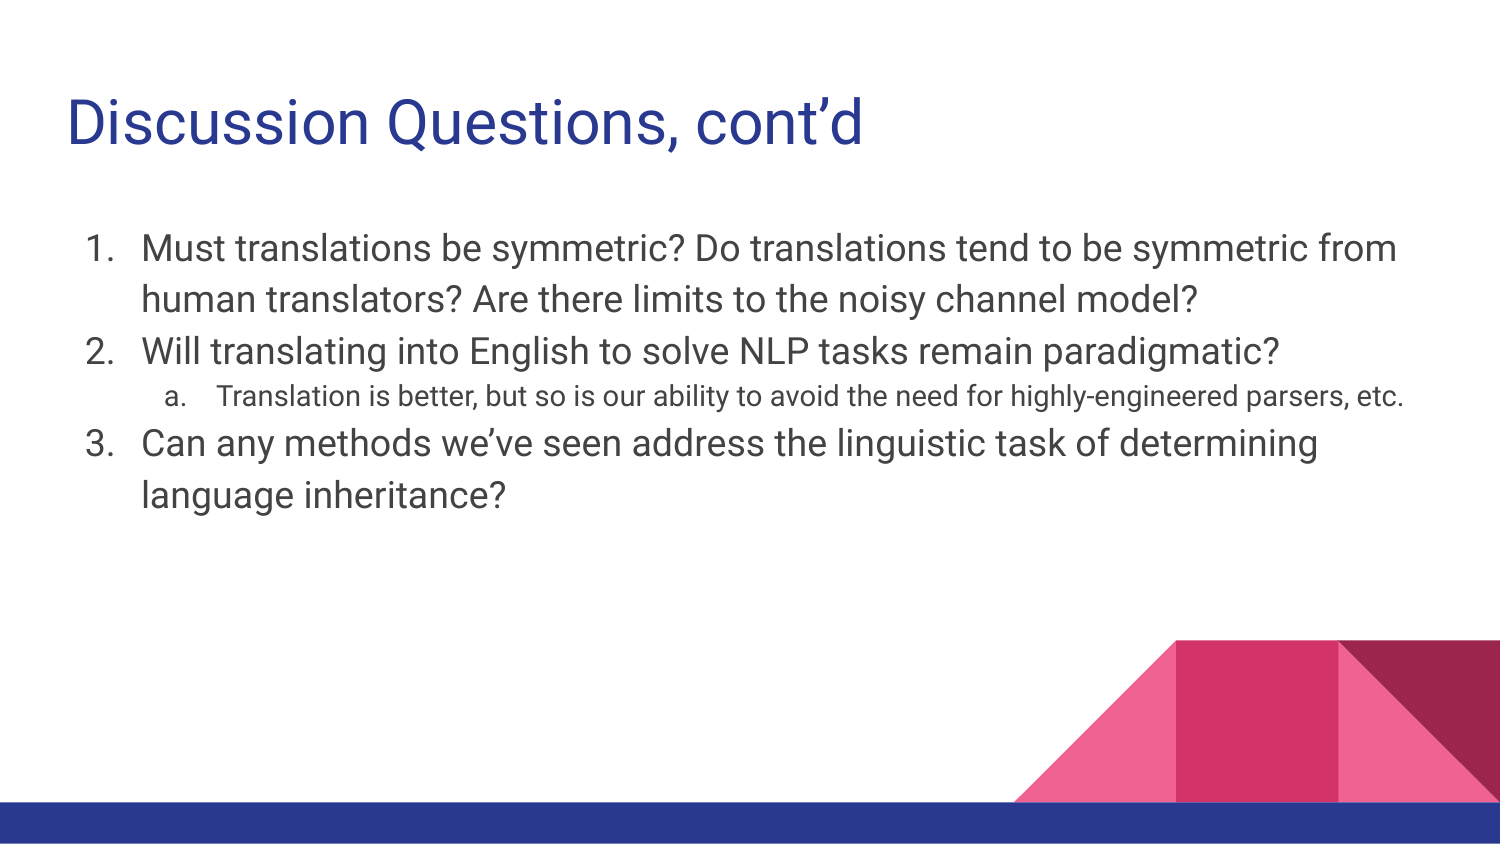

# Discussion Questions, cont’d
Must translations be symmetric? Do translations tend to be symmetric from human translators? Are there limits to the noisy channel model?
Will translating into English to solve NLP tasks remain paradigmatic?
Translation is better, but so is our ability to avoid the need for highly-engineered parsers, etc.
Can any methods we’ve seen address the linguistic task of determining language inheritance?